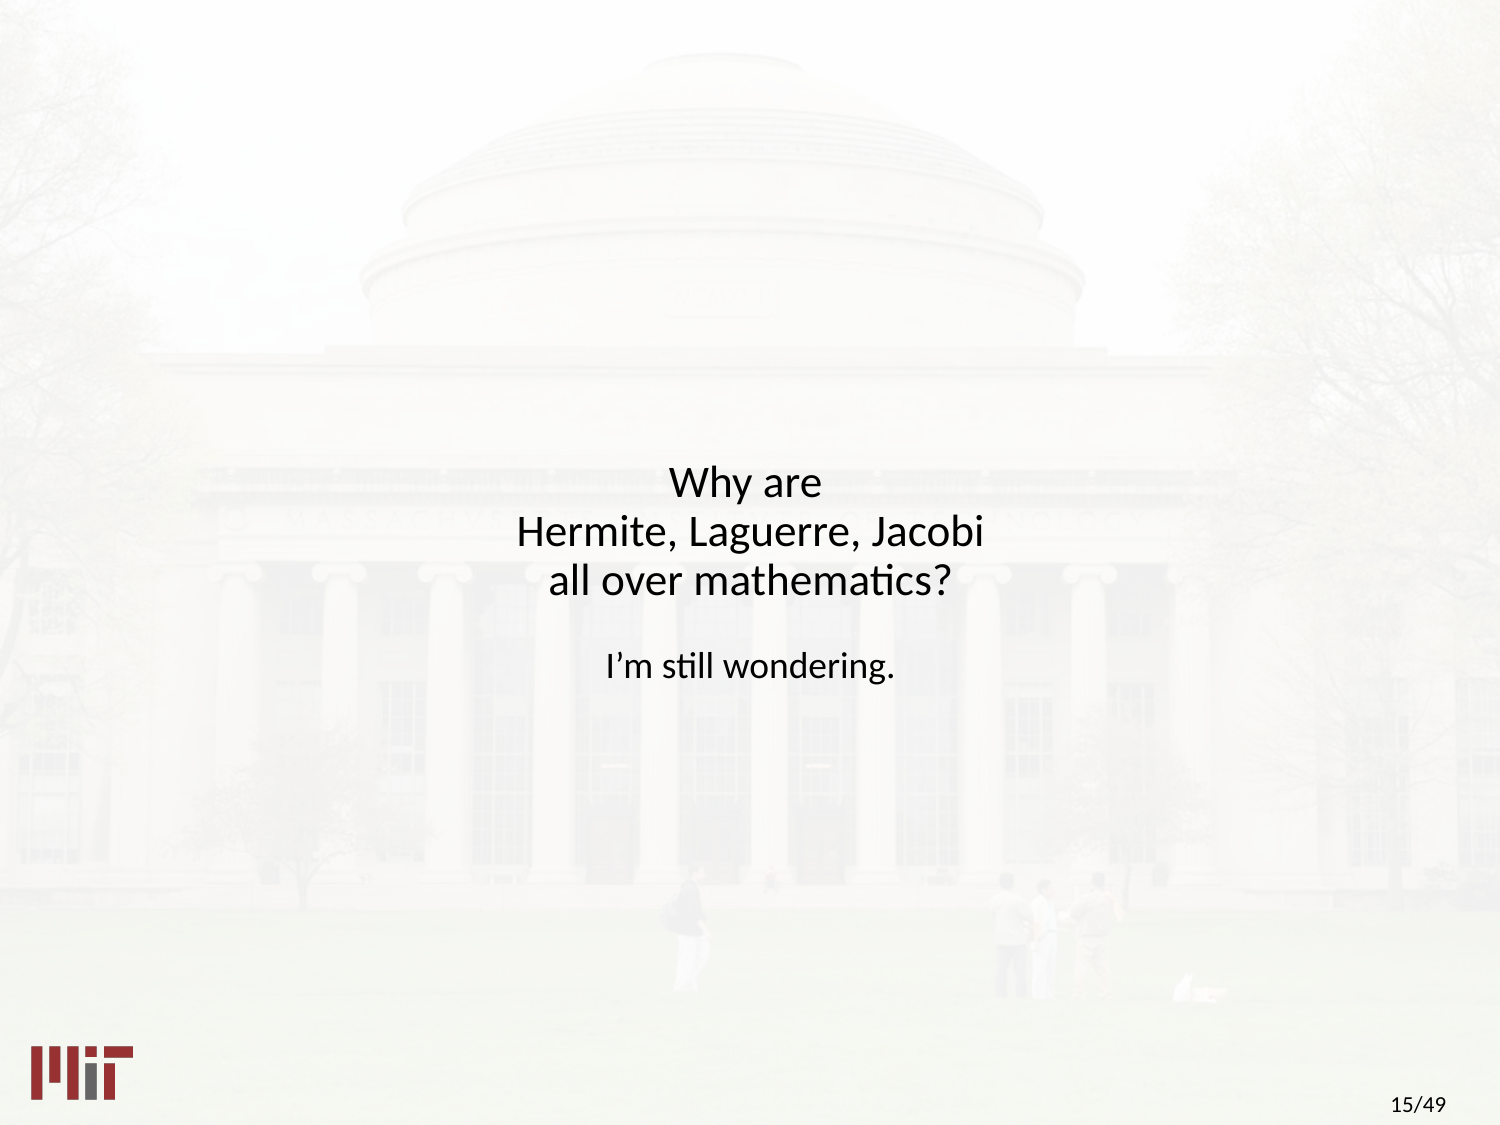

# Why are Hermite, Laguerre, Jacobi all over mathematics? I’m still wondering.